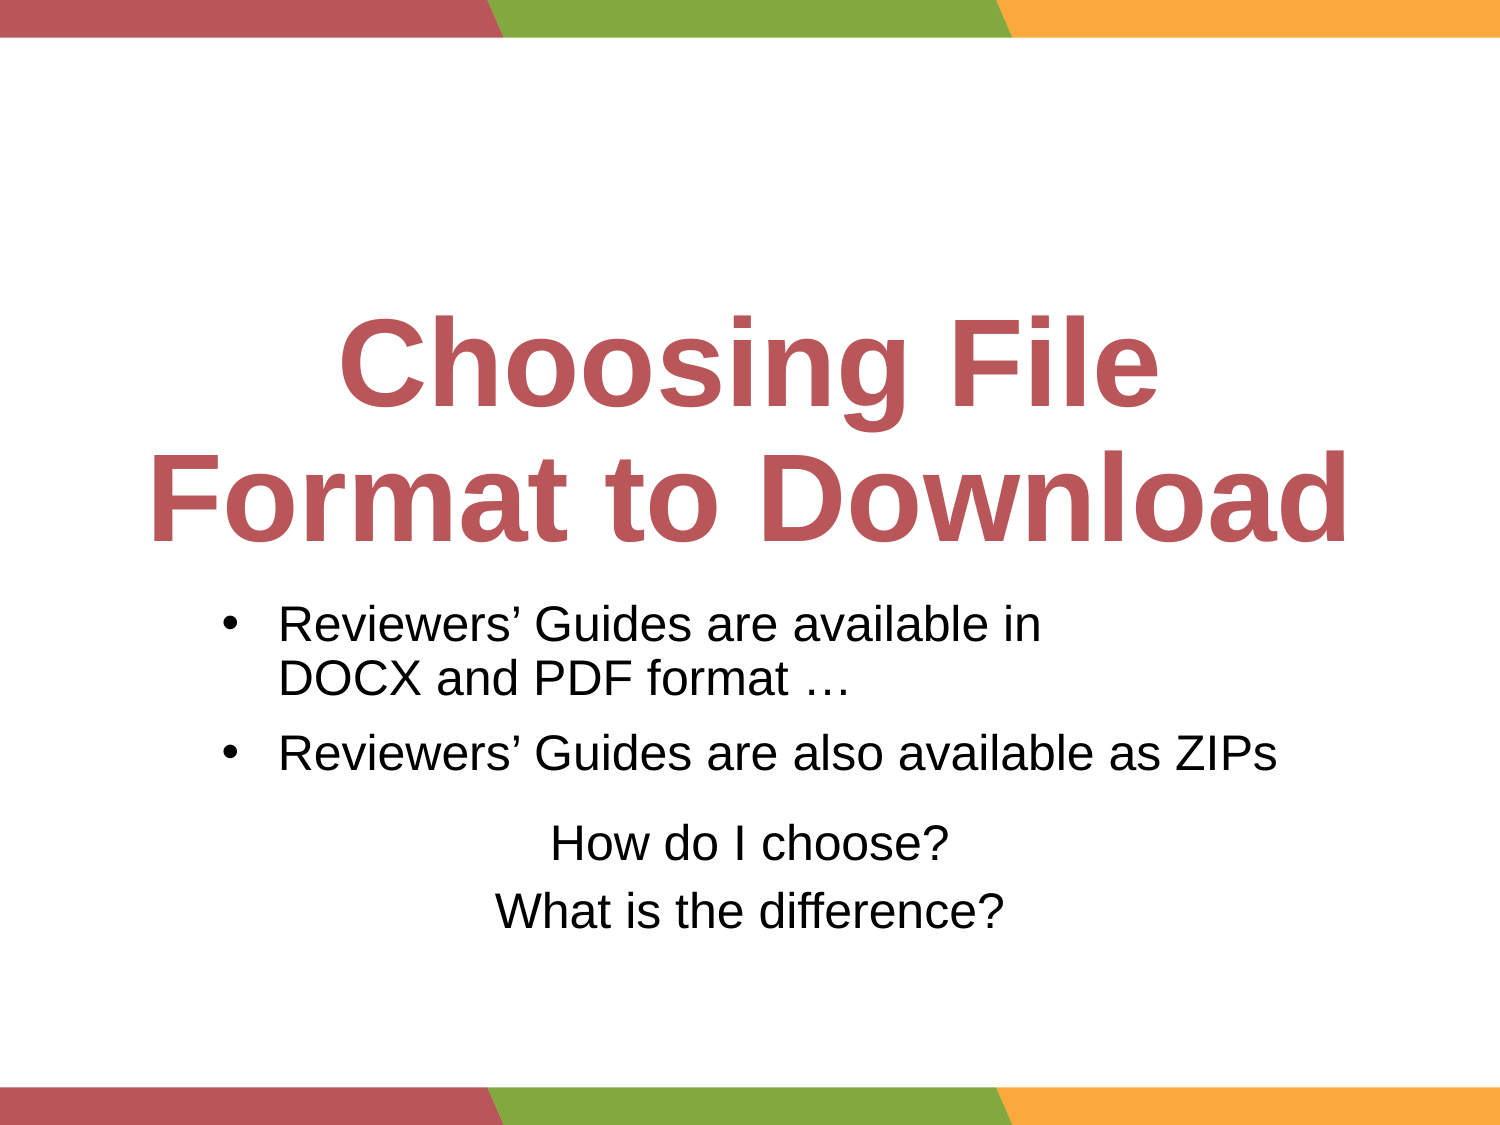

# Choosing File Format to Download
Reviewers’ Guides are available in
DOCX and PDF format …
Reviewers’ Guides are also available as ZIPs
How do I choose?
What is the difference?